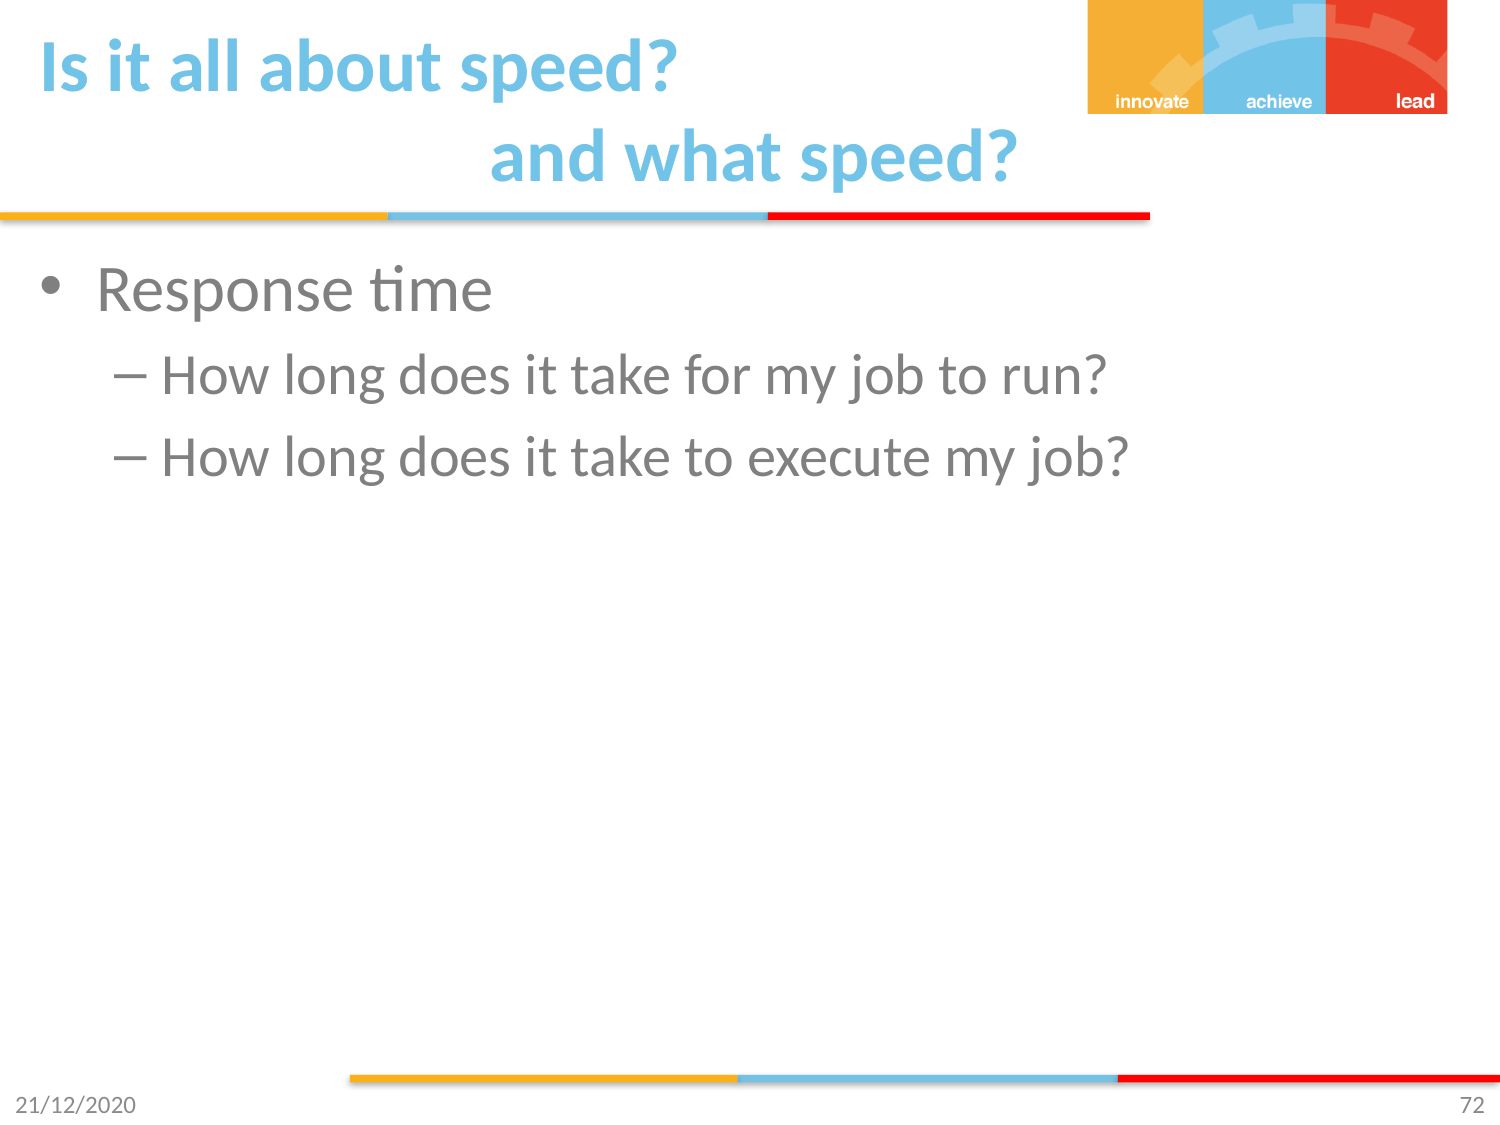

# Is it all about speed? and what speed?
Response time
How long does it take for my job to run?
How long does it take to execute my job?
21/12/2020
72